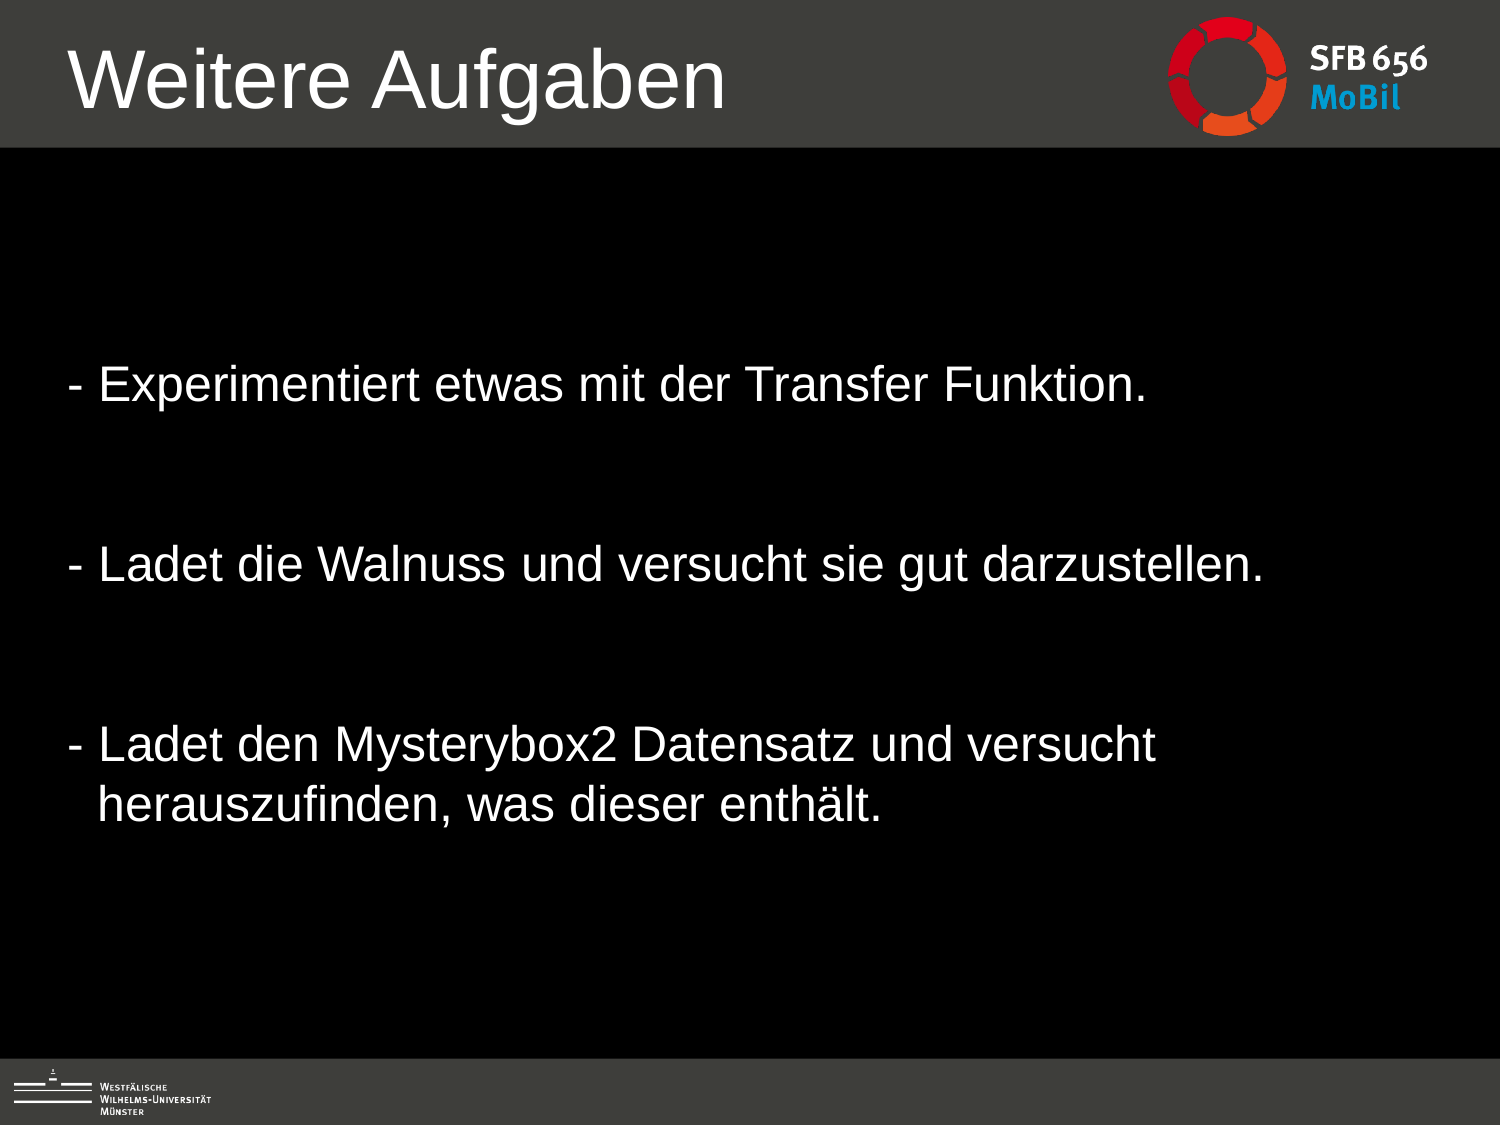

Weitere Aufgaben

- Experimentiert etwas mit der Transfer Funktion.

- Ladet die Walnuss und versucht sie gut darzustellen.

- Ladet den Mysterybox2 Datensatz und versucht herauszufinden, was dieser enthält.